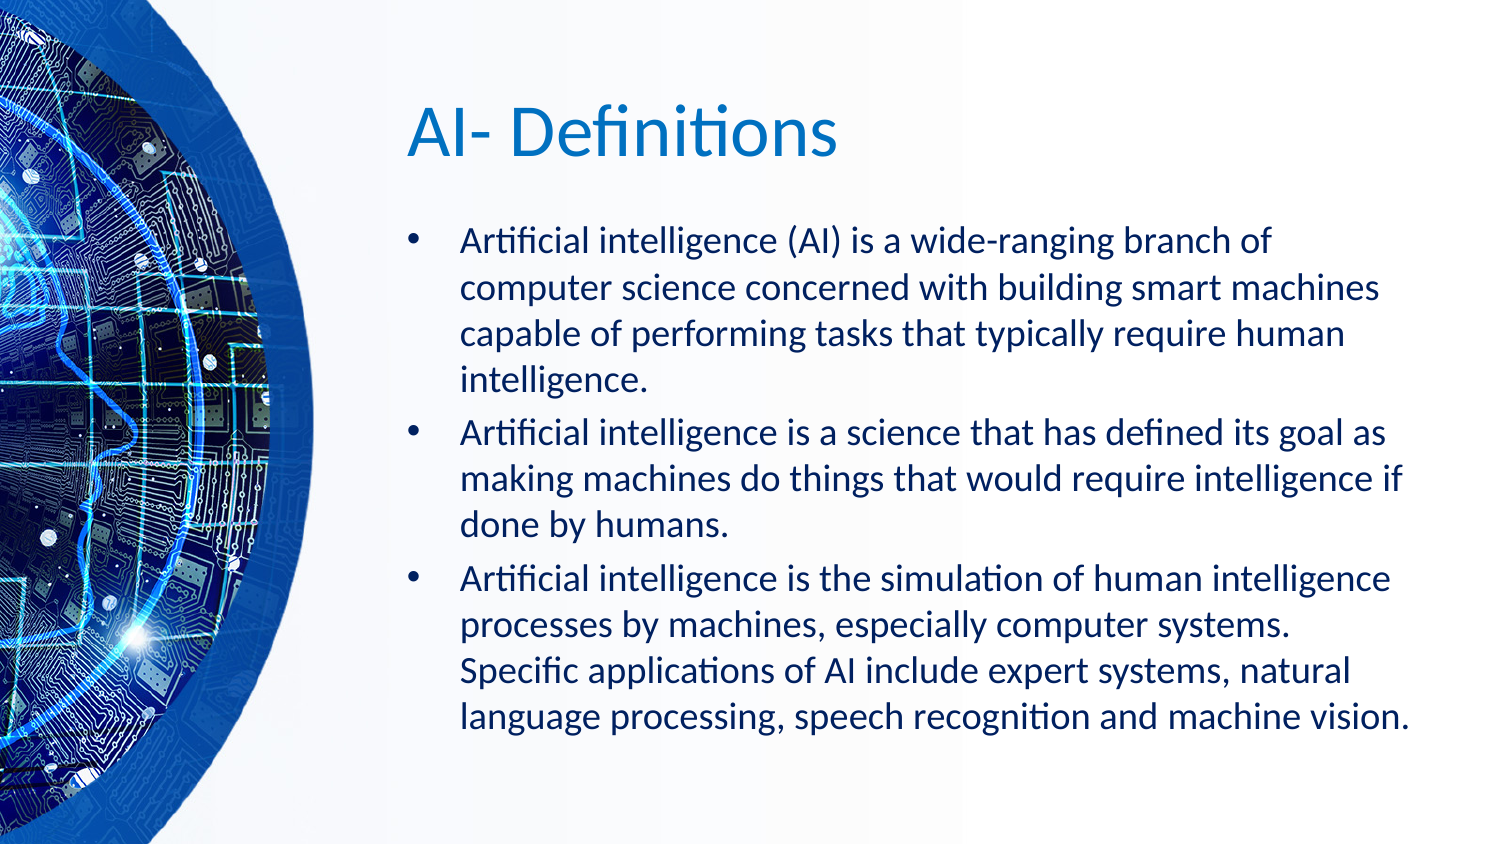

# AI- Definitions
Artificial intelligence (AI) is a wide-ranging branch of computer science concerned with building smart machines capable of performing tasks that typically require human intelligence.
Artificial intelligence is a science that has defined its goal as making machines do things that would require intelligence if done by humans.
Artificial intelligence is the simulation of human intelligence processes by machines, especially computer systems. Specific applications of AI include expert systems, natural language processing, speech recognition and machine vision.